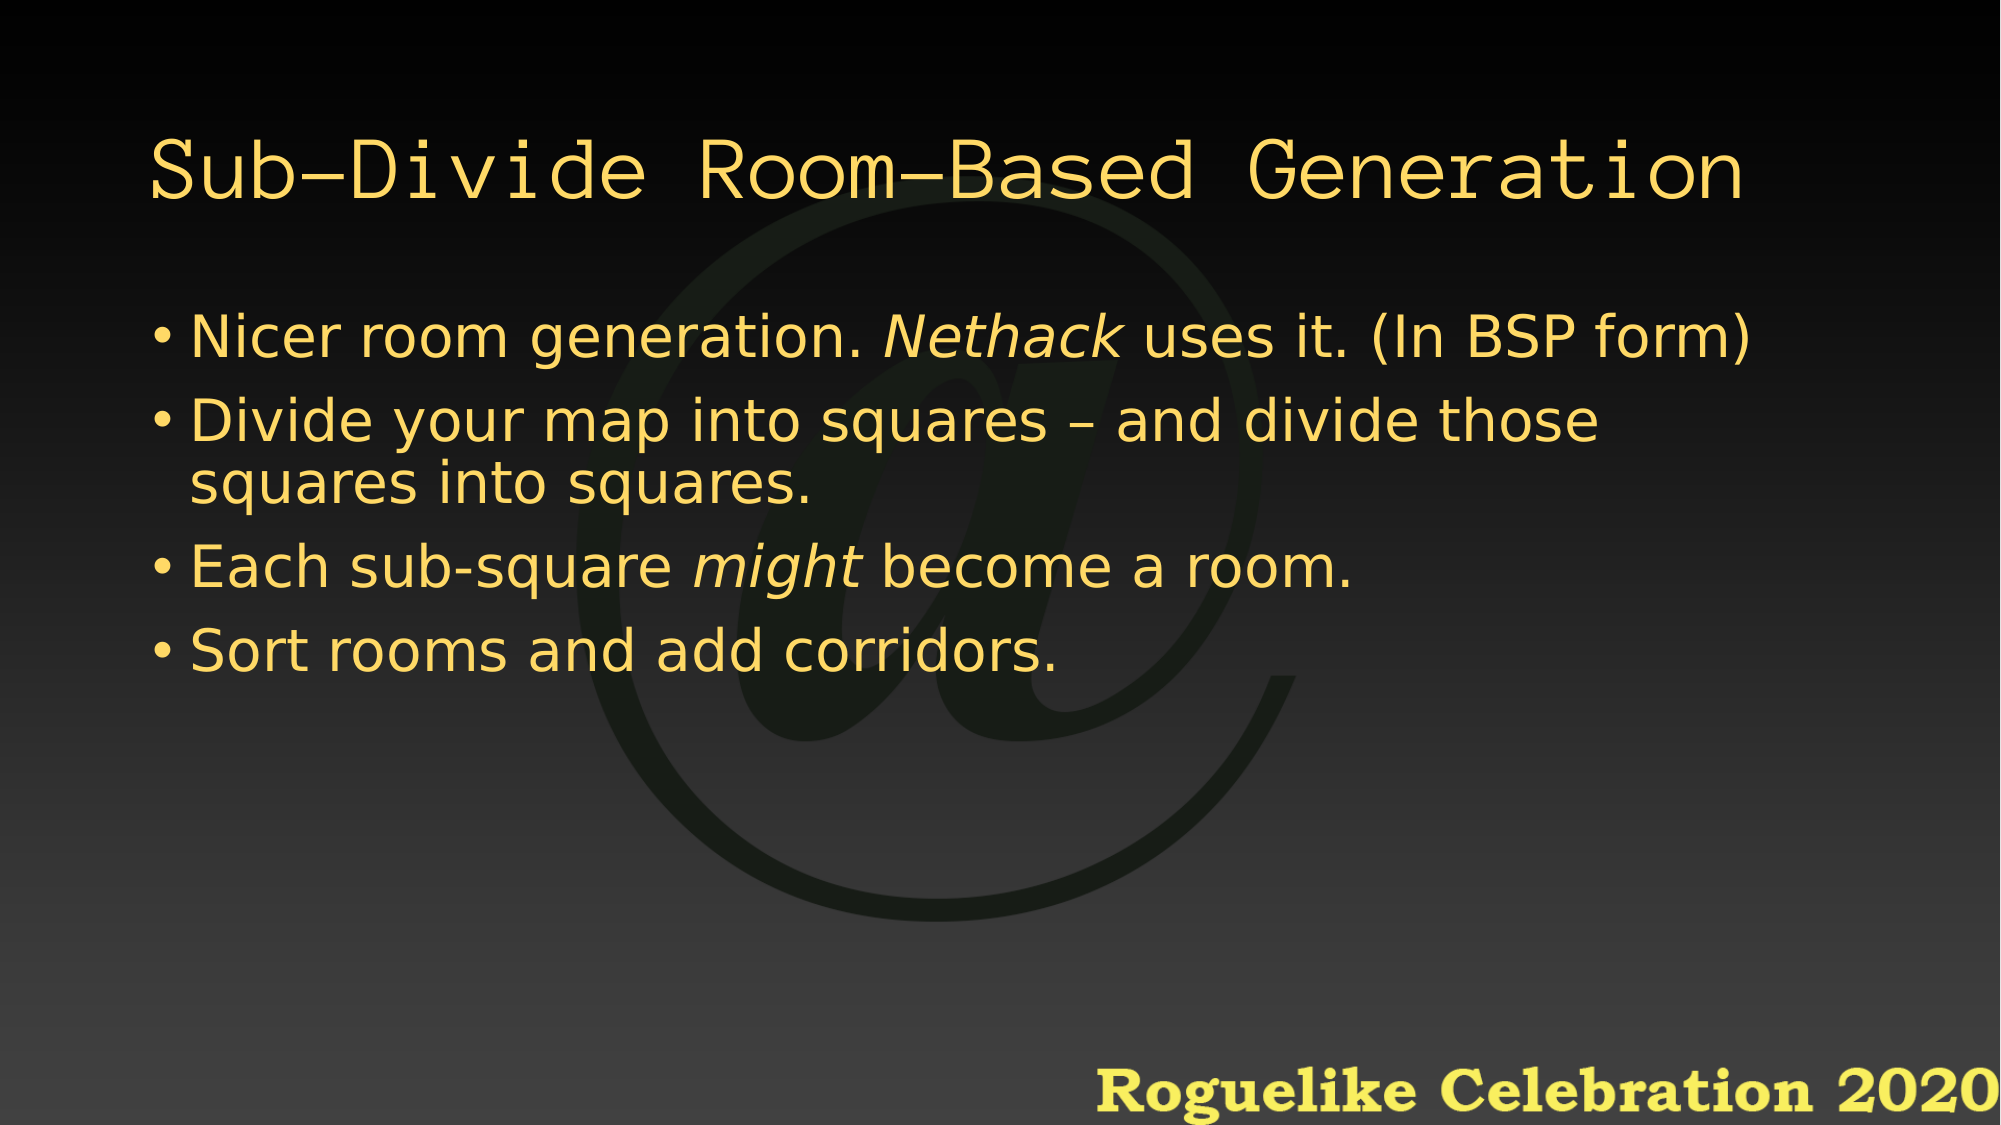

# Sub-Divide Room-Based Generation
Nicer room generation. Nethack uses it. (In BSP form)
Divide your map into squares – and divide those squares into squares.
Each sub-square might become a room.
Sort rooms and add corridors.